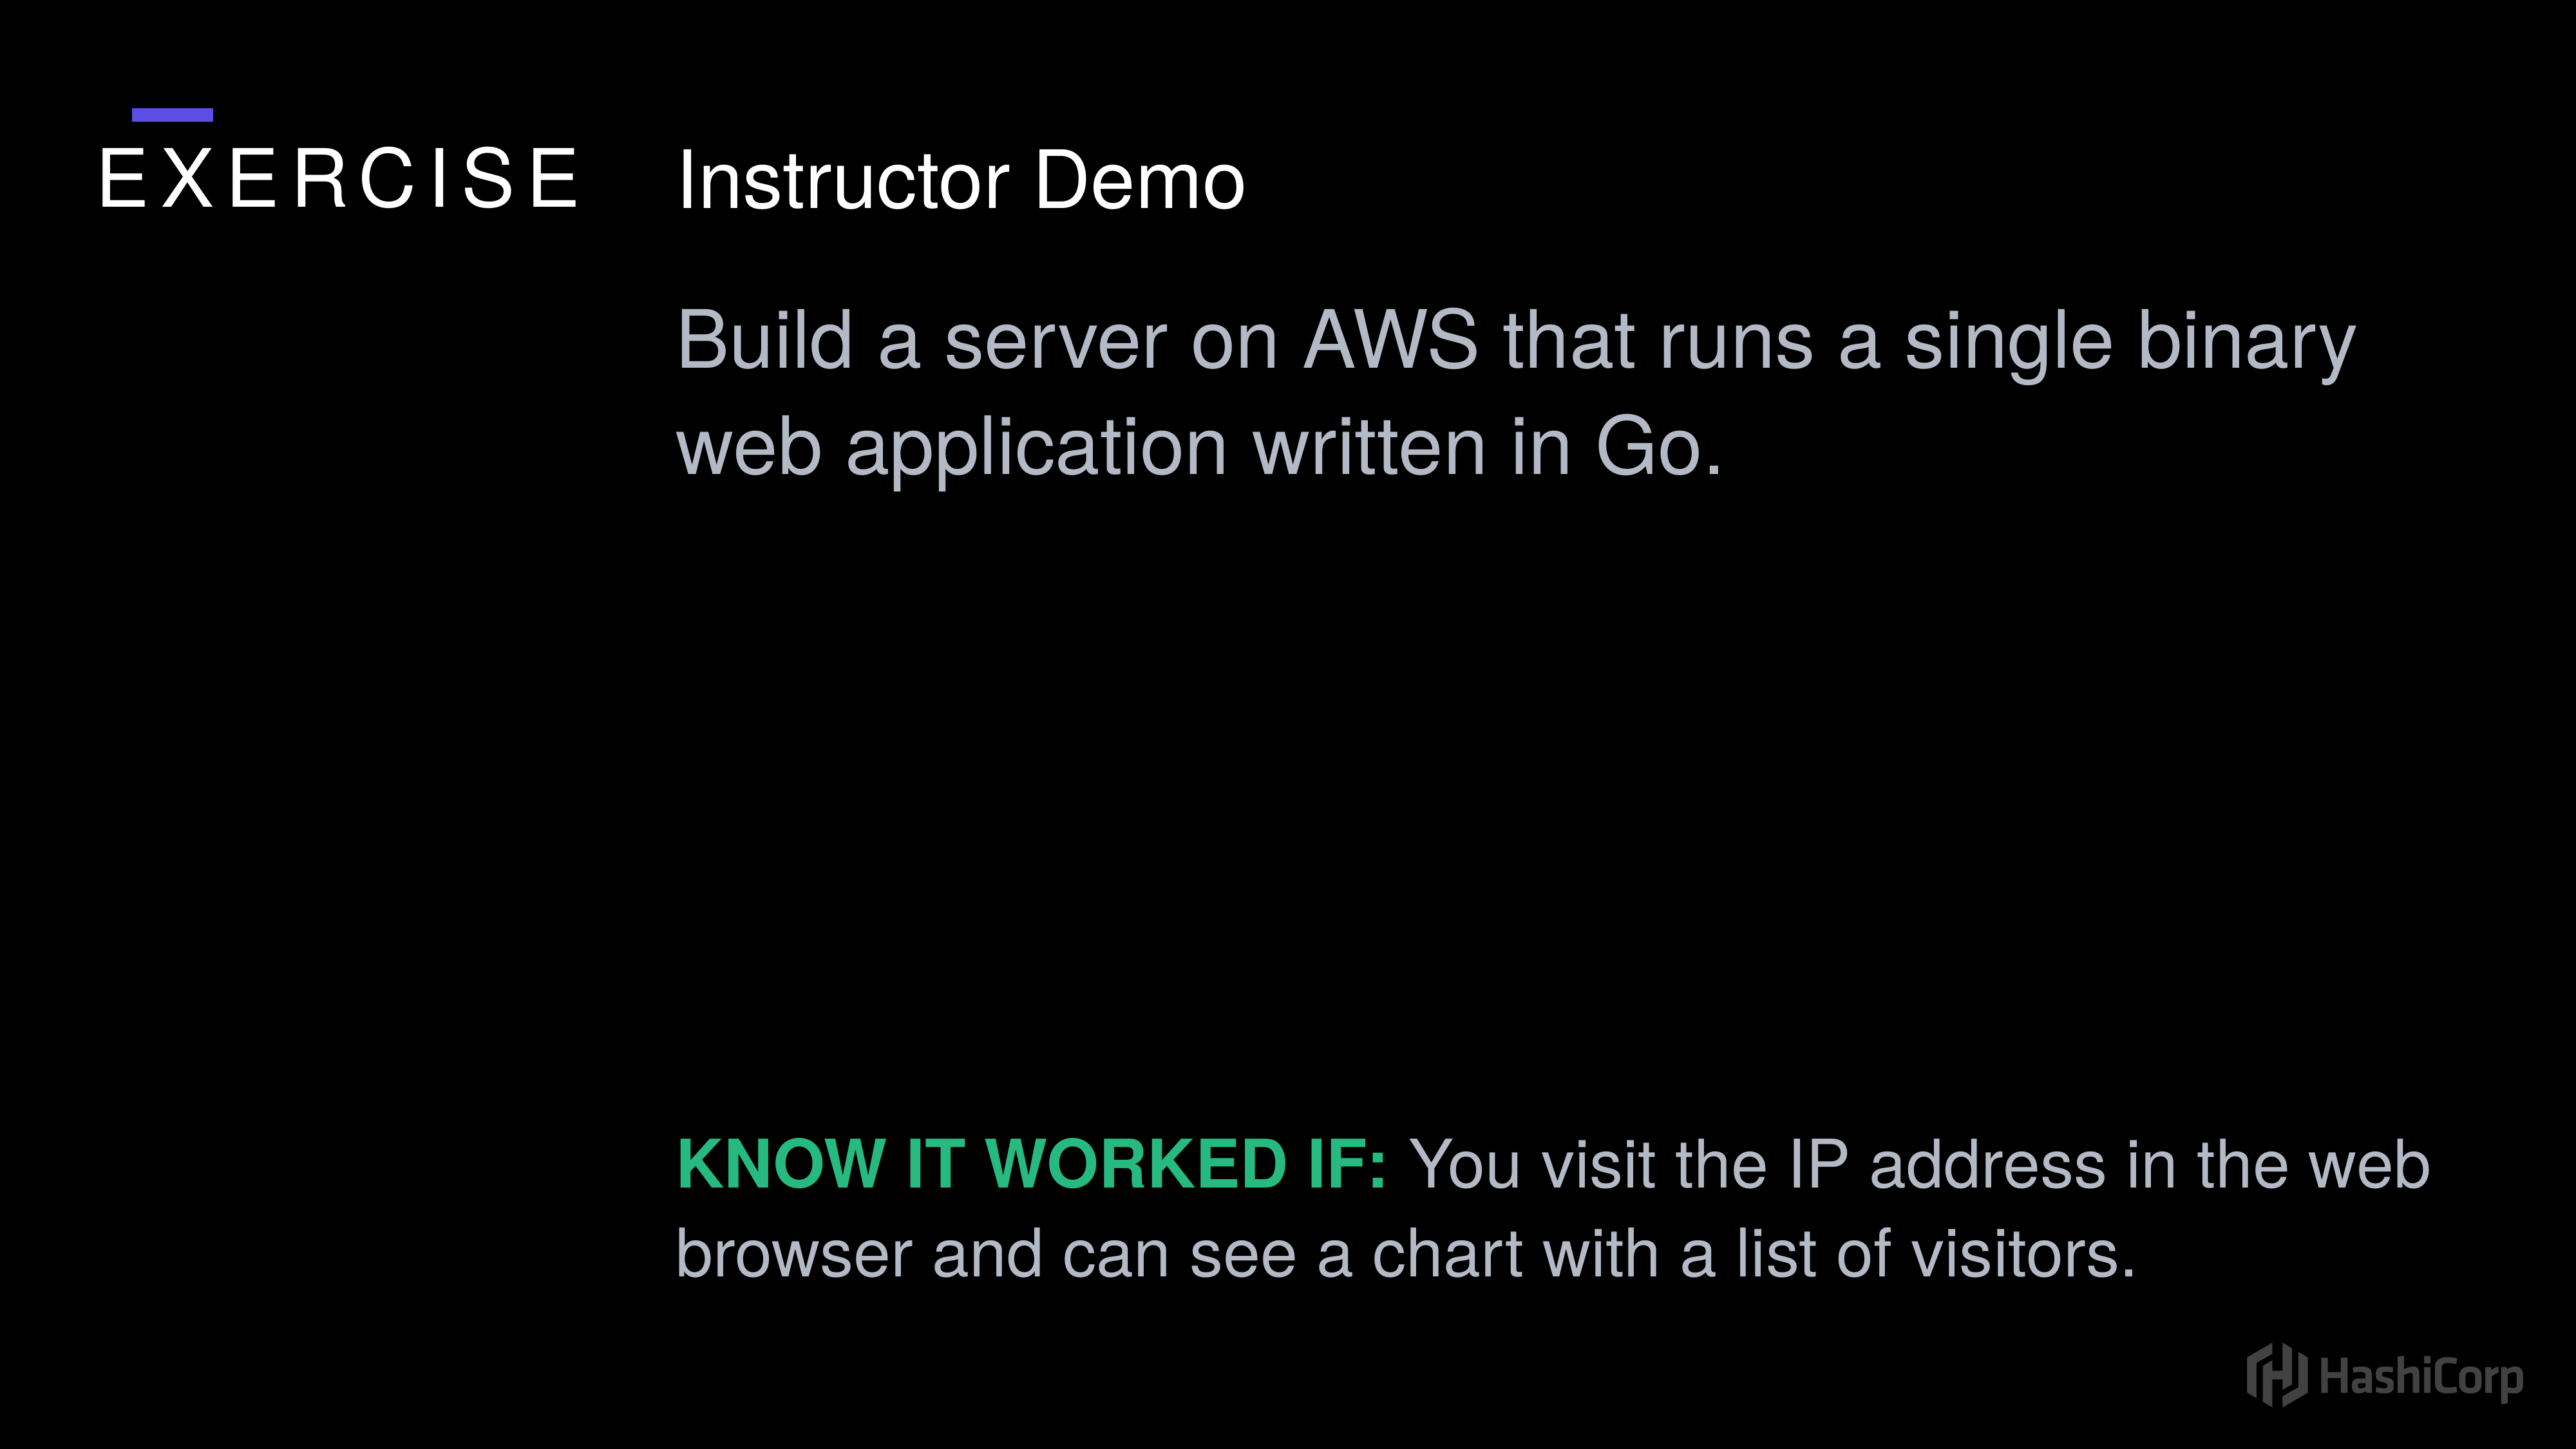

Instructor Demo
Build a server on AWS that runs a single binary web application written in Go.

know it worked if: You visit the IP address in the web browser and can see a chart with a list of visitors.
27